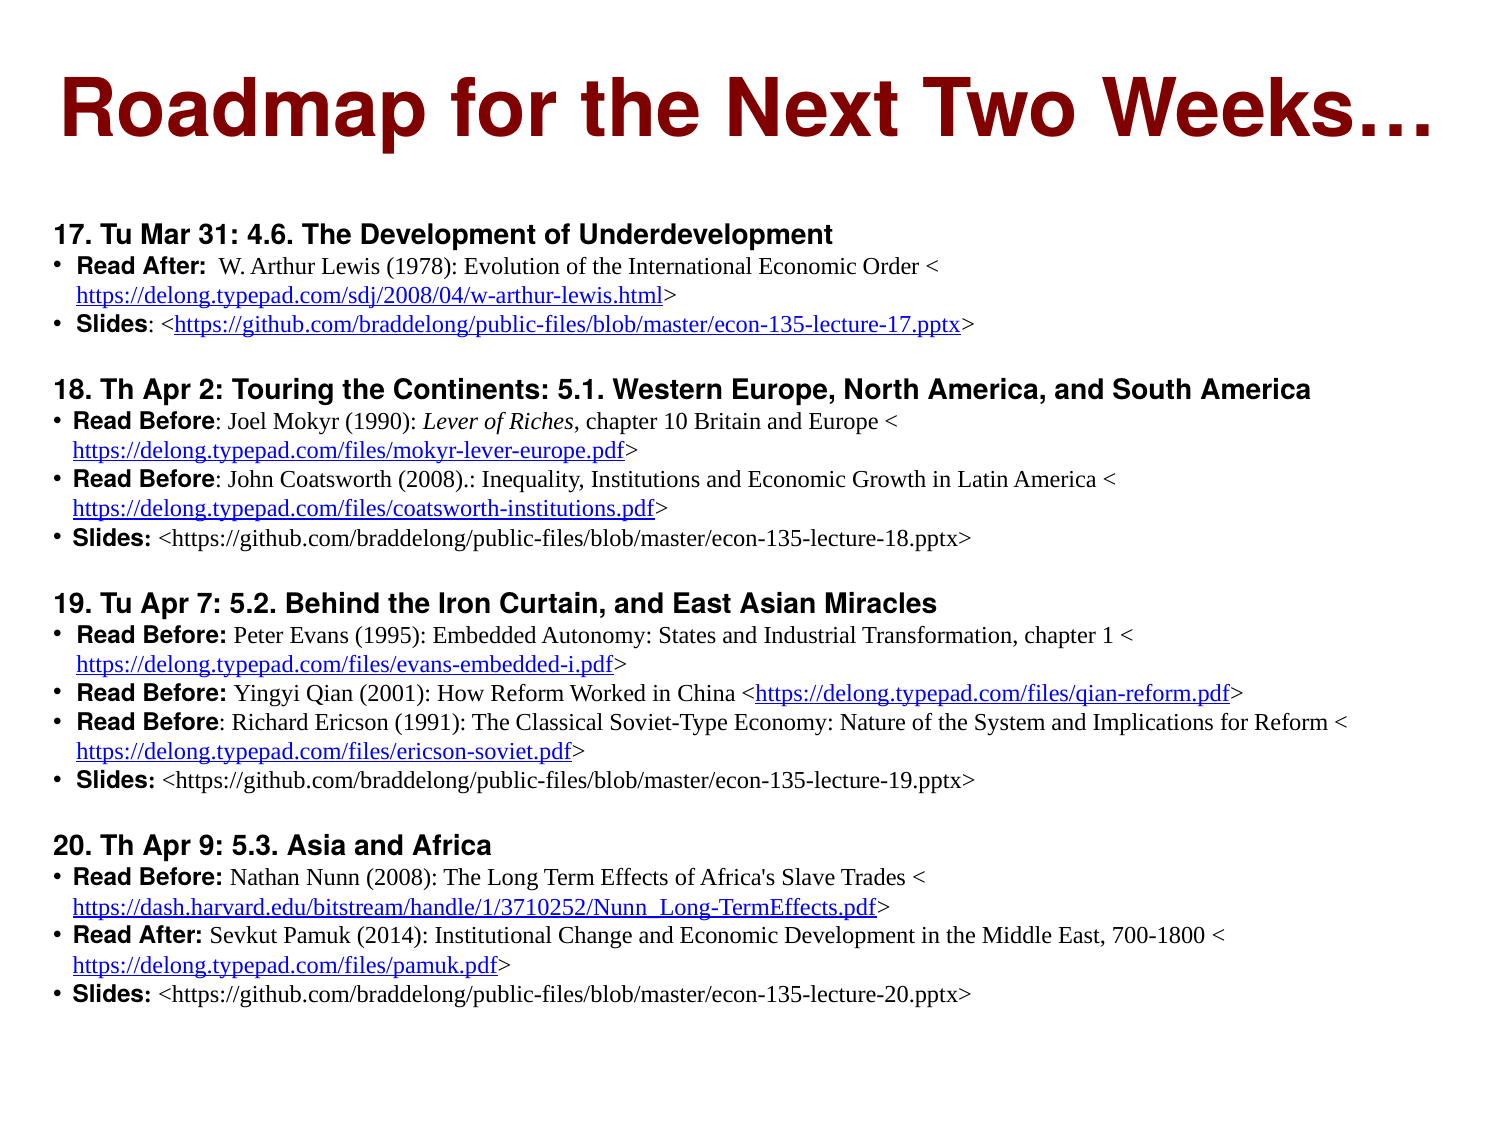

Roadmap for the Next Two Weeks…
17. Tu Mar 31: 4.6. The Development of Underdevelopment
Read After:  W. Arthur Lewis (1978): Evolution of the International Economic Order <https://delong.typepad.com/sdj/2008/04/w-arthur-lewis.html>
Slides: <https://github.com/braddelong/public-files/blob/master/econ-135-lecture-17.pptx>

18. Th Apr 2: Touring the Continents: 5.1. Western Europe, North America, and South America
Read Before: Joel Mokyr (1990): Lever of Riches, chapter 10 Britain and Europe <https://delong.typepad.com/files/mokyr-lever-europe.pdf>
Read Before: John Coatsworth (2008).: Inequality, Institutions and Economic Growth in Latin America <https://delong.typepad.com/files/coatsworth-institutions.pdf>
Slides: <https://github.com/braddelong/public-files/blob/master/econ-135-lecture-18.pptx>

19. Tu Apr 7: 5.2. Behind the Iron Curtain, and East Asian Miracles
Read Before: Peter Evans (1995): Embedded Autonomy: States and Industrial Transformation, chapter 1 <https://delong.typepad.com/files/evans-embedded-i.pdf>
Read Before: Yingyi Qian (2001): How Reform Worked in China <https://delong.typepad.com/files/qian-reform.pdf>
Read Before: Richard Ericson (1991): The Classical Soviet-Type Economy: Nature of the System and Implications for Reform <https://delong.typepad.com/files/ericson-soviet.pdf>
Slides: <https://github.com/braddelong/public-files/blob/master/econ-135-lecture-19.pptx>

20. Th Apr 9: 5.3. Asia and Africa
Read Before: Nathan Nunn (2008): The Long Term Effects of Africa's Slave Trades <https://dash.harvard.edu/bitstream/handle/1/3710252/Nunn_Long-TermEffects.pdf>
Read After: Sevkut Pamuk (2014): Institutional Change and Economic Development in the Middle East, 700-1800 <https://delong.typepad.com/files/pamuk.pdf>
Slides: <https://github.com/braddelong/public-files/blob/master/econ-135-lecture-20.pptx>